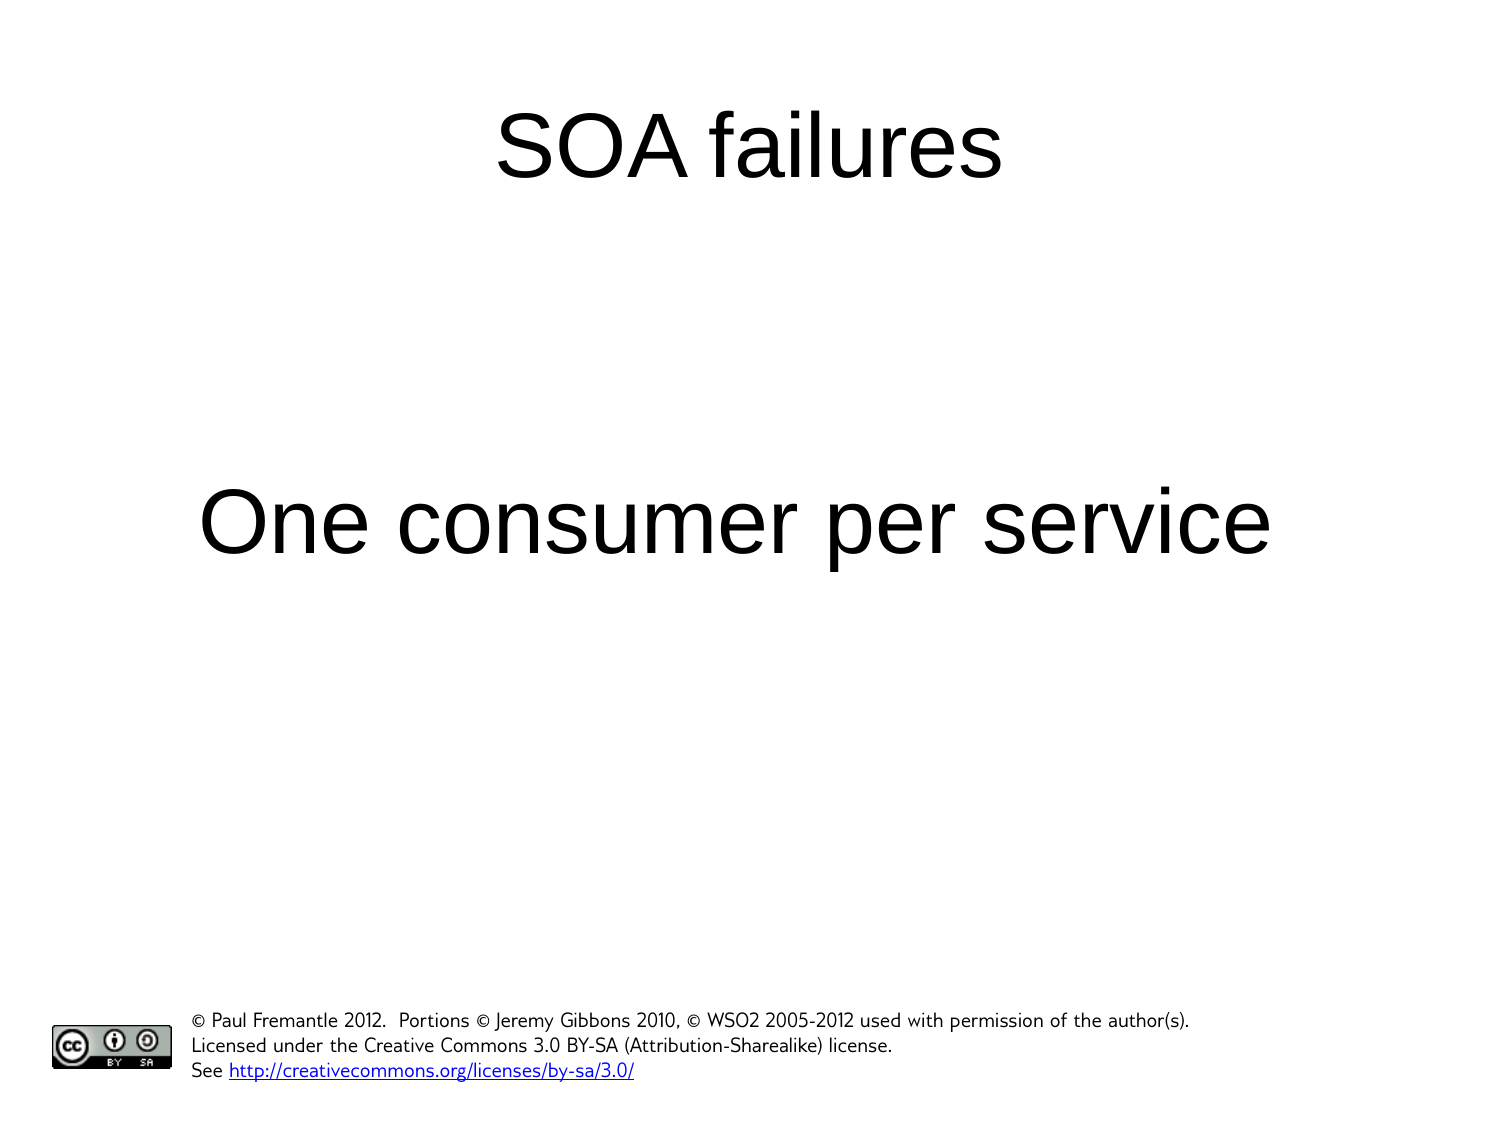

# SOA failures

One consumer per service